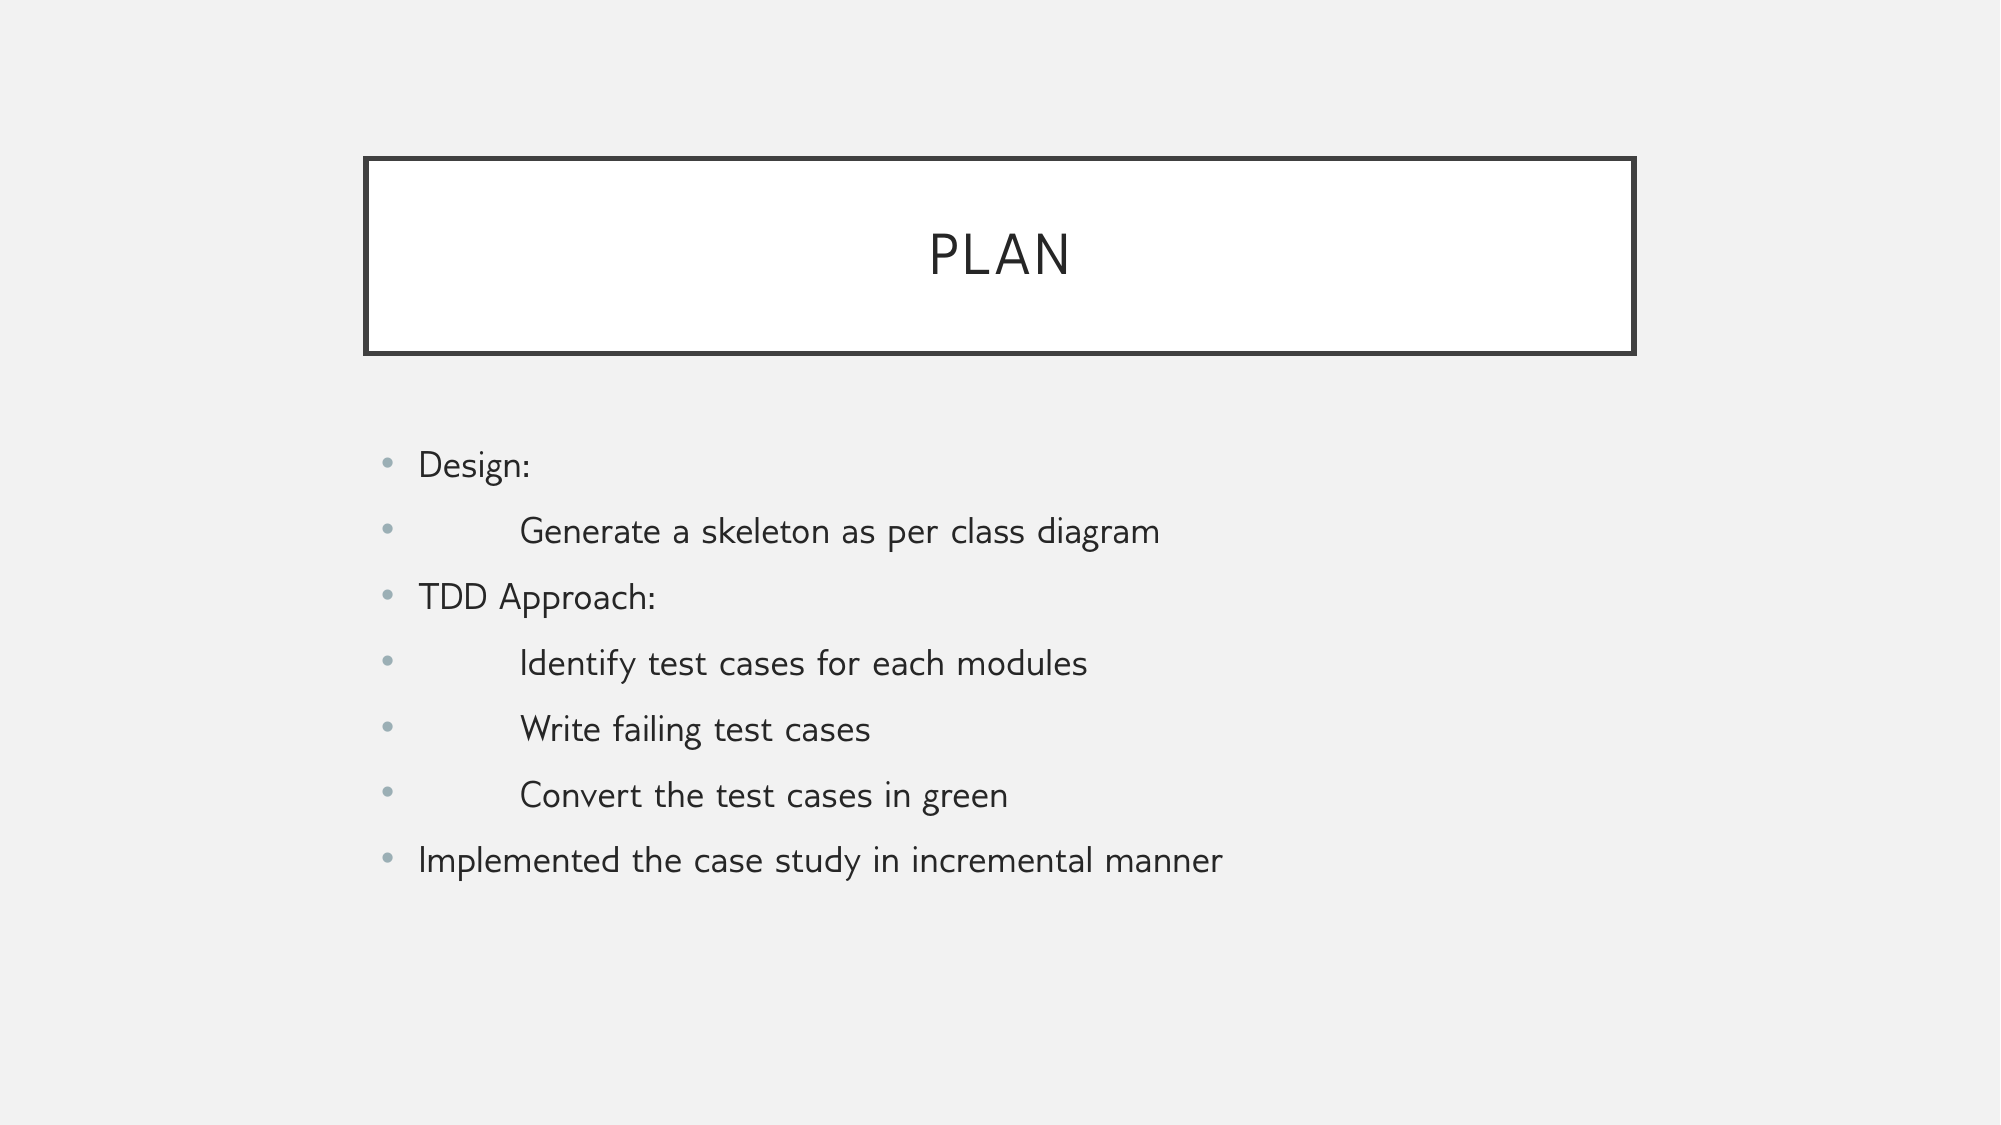

# Plan
Design:
         Generate a skeleton as per class diagram
TDD Approach:
         Identify test cases for each modules
         Write failing test cases
         Convert the test cases in green
Implemented the case study in incremental manner